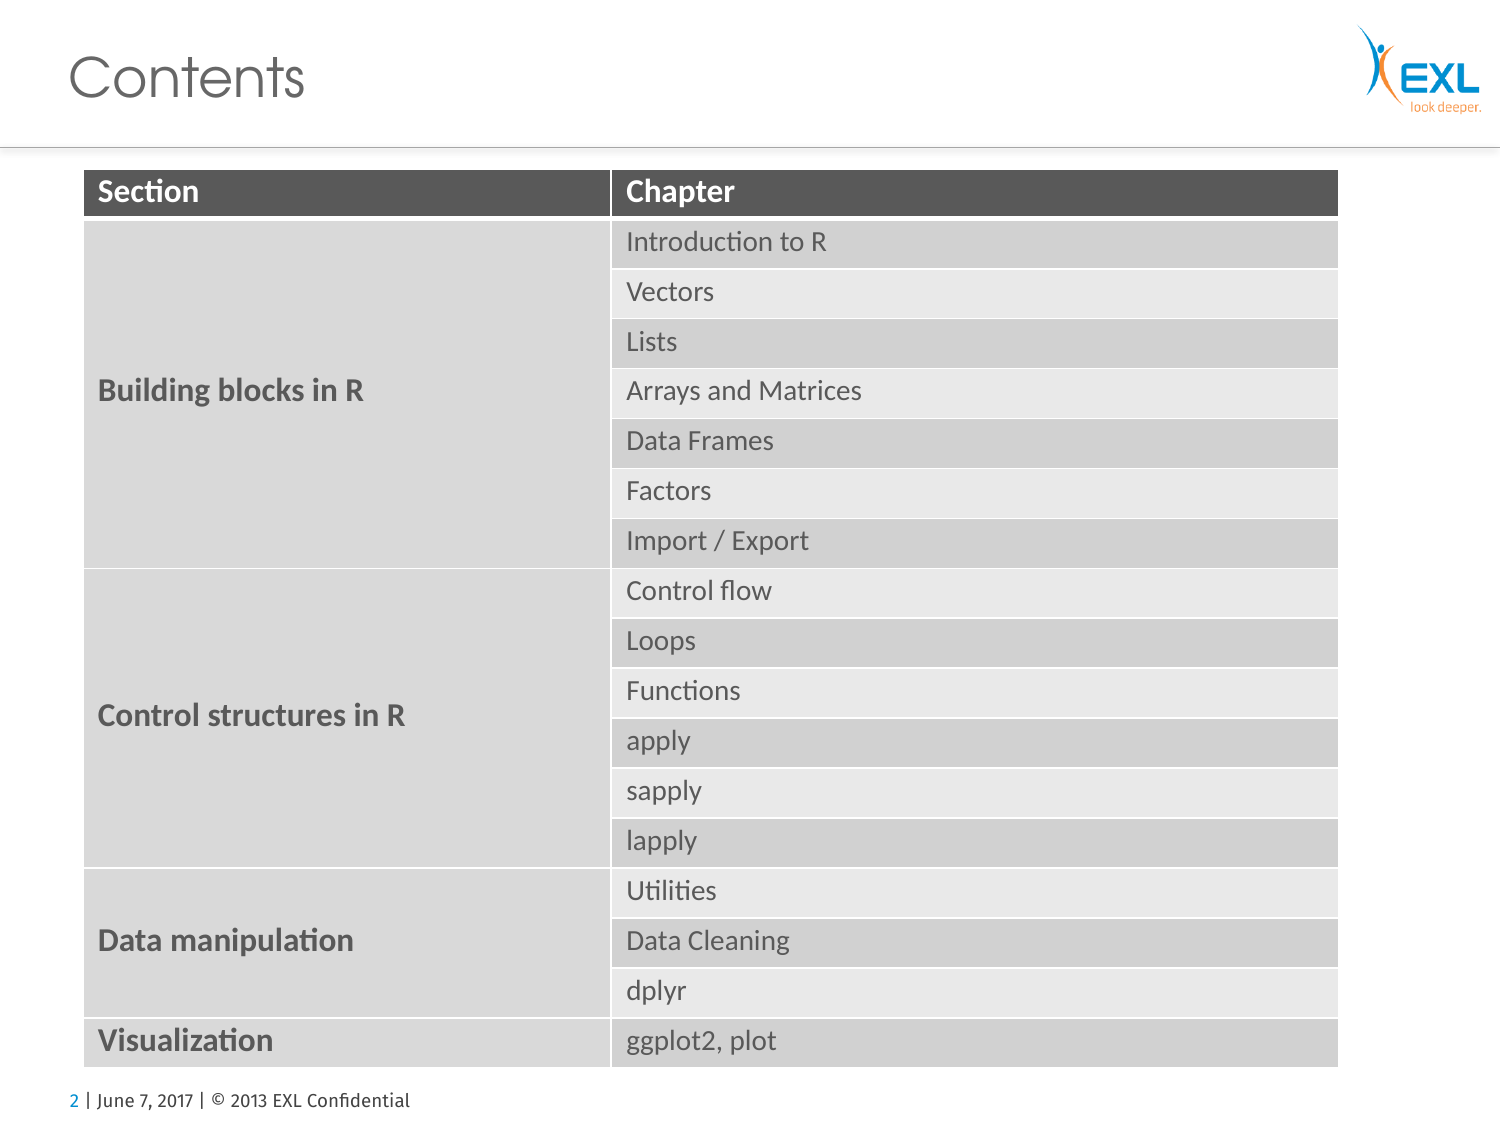

# Contents
| Section | Chapter |
| --- | --- |
| Building blocks in R | Introduction to R |
|  | Vectors |
|  | Lists |
|  | Arrays and Matrices |
|  | Data Frames |
|  | Factors |
|  | Import / Export |
| Control structures in R | Control flow |
|  | Loops |
|  | Functions |
|  | apply |
|  | sapply |
|  | lapply |
| Data manipulation | Utilities |
|  | Data Cleaning |
|  | dplyr |
| Visualization | ggplot2, plot |